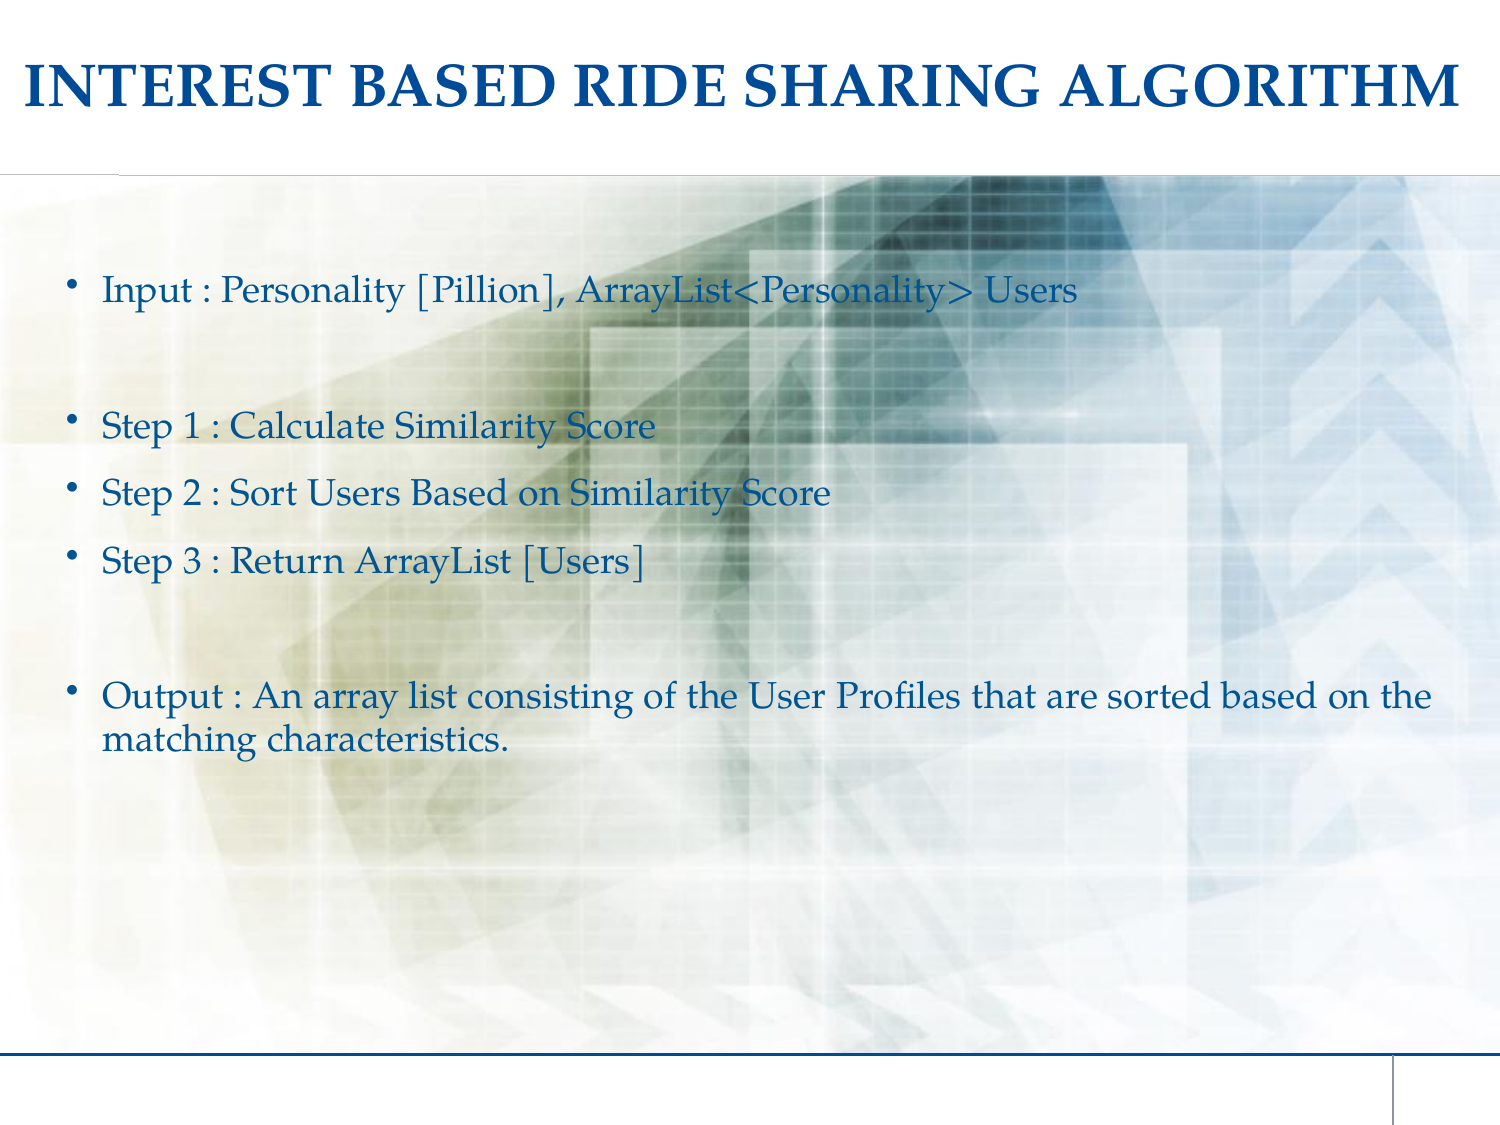

# INTEREST BASED RIDE SHARING ALGORITHM
Input : Personality [Pillion], ArrayList<Personality> Users

Step 1 : Calculate Similarity Score
Step 2 : Sort Users Based on Similarity Score
Step 3 : Return ArrayList [Users]

Output : An array list consisting of the User Profiles that are sorted based on the matching characteristics.
17